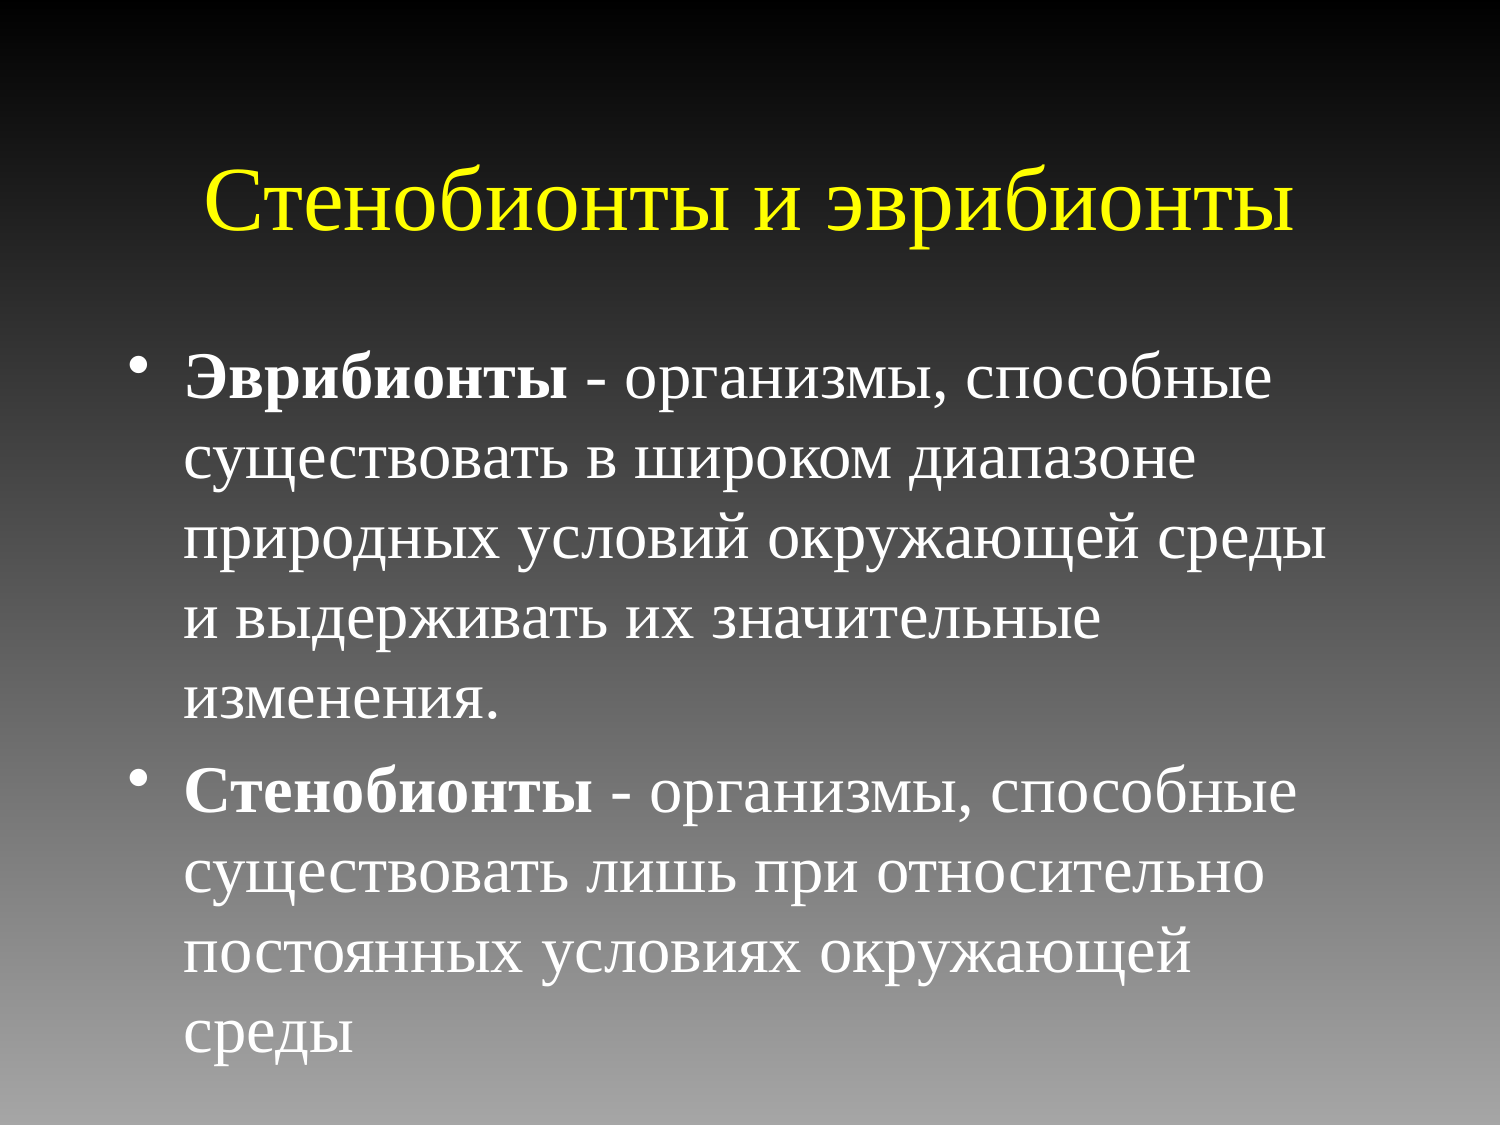

# Стенобионты и эврибионты
Эврибионты - организмы, способные существовать в широком диапазоне природных условий окружающей среды и выдерживать их значительные изменения.
Стенобионты - организмы, способные существовать лишь при относительно постоянных условиях окружающей среды